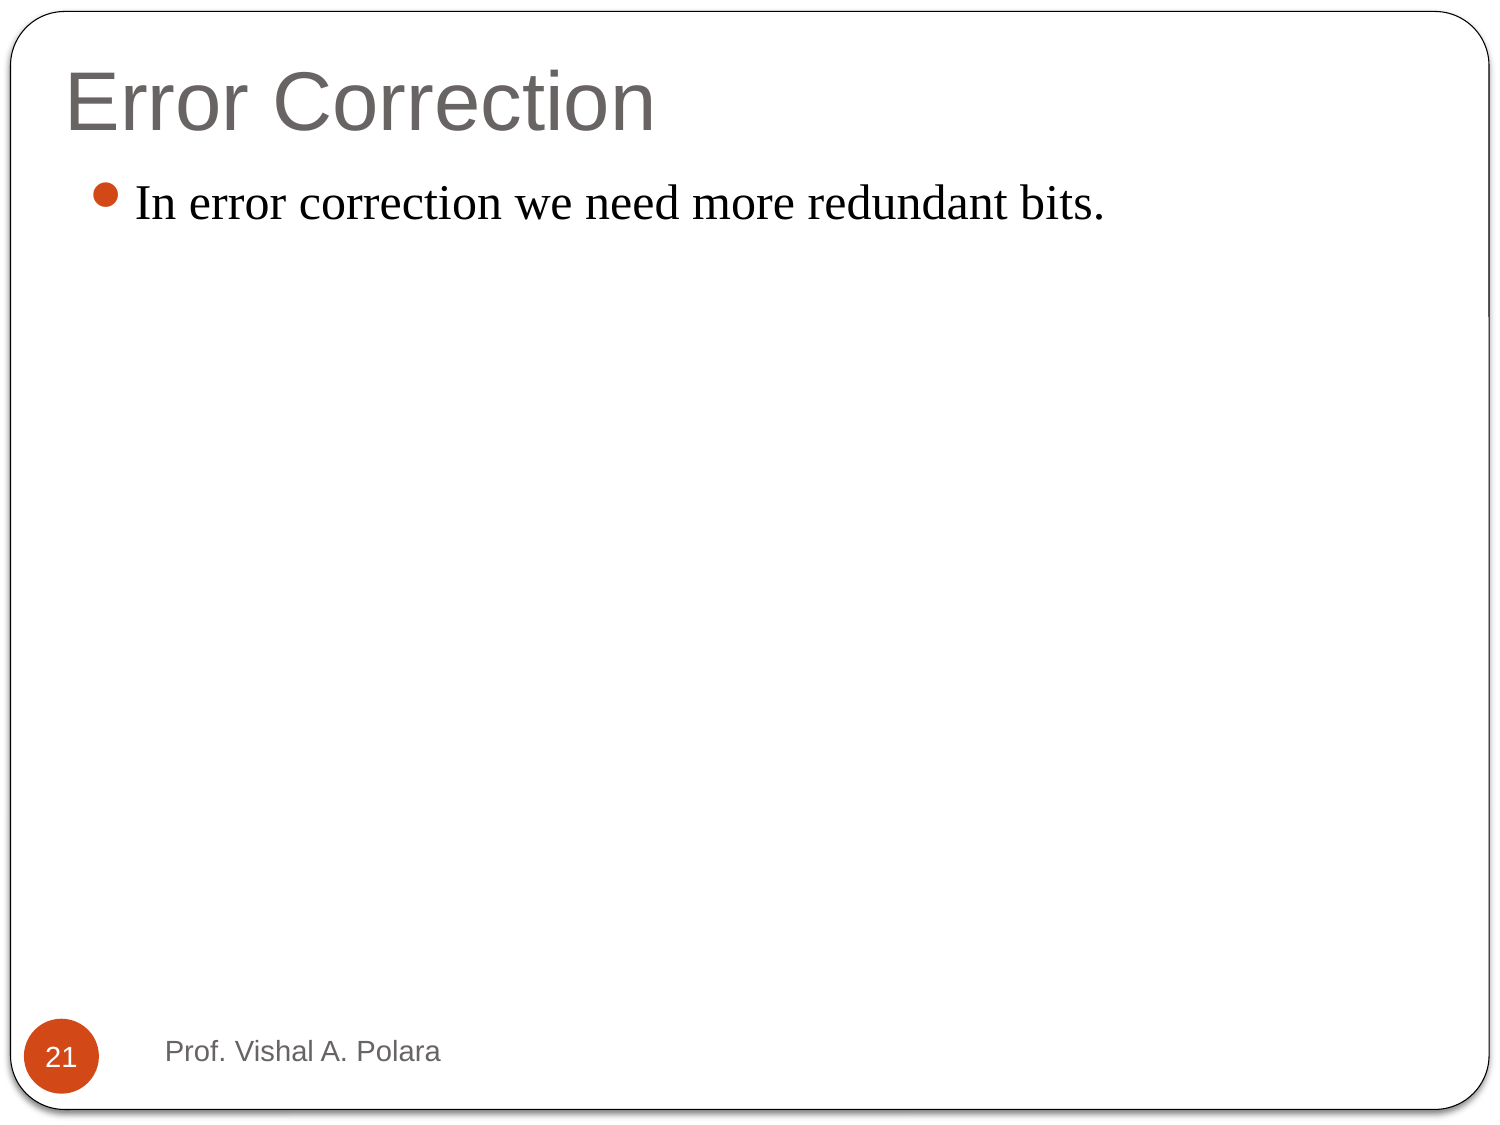

# Error Correction
In error correction we need more redundant bits.

Prof. Vishal A. Polara
21